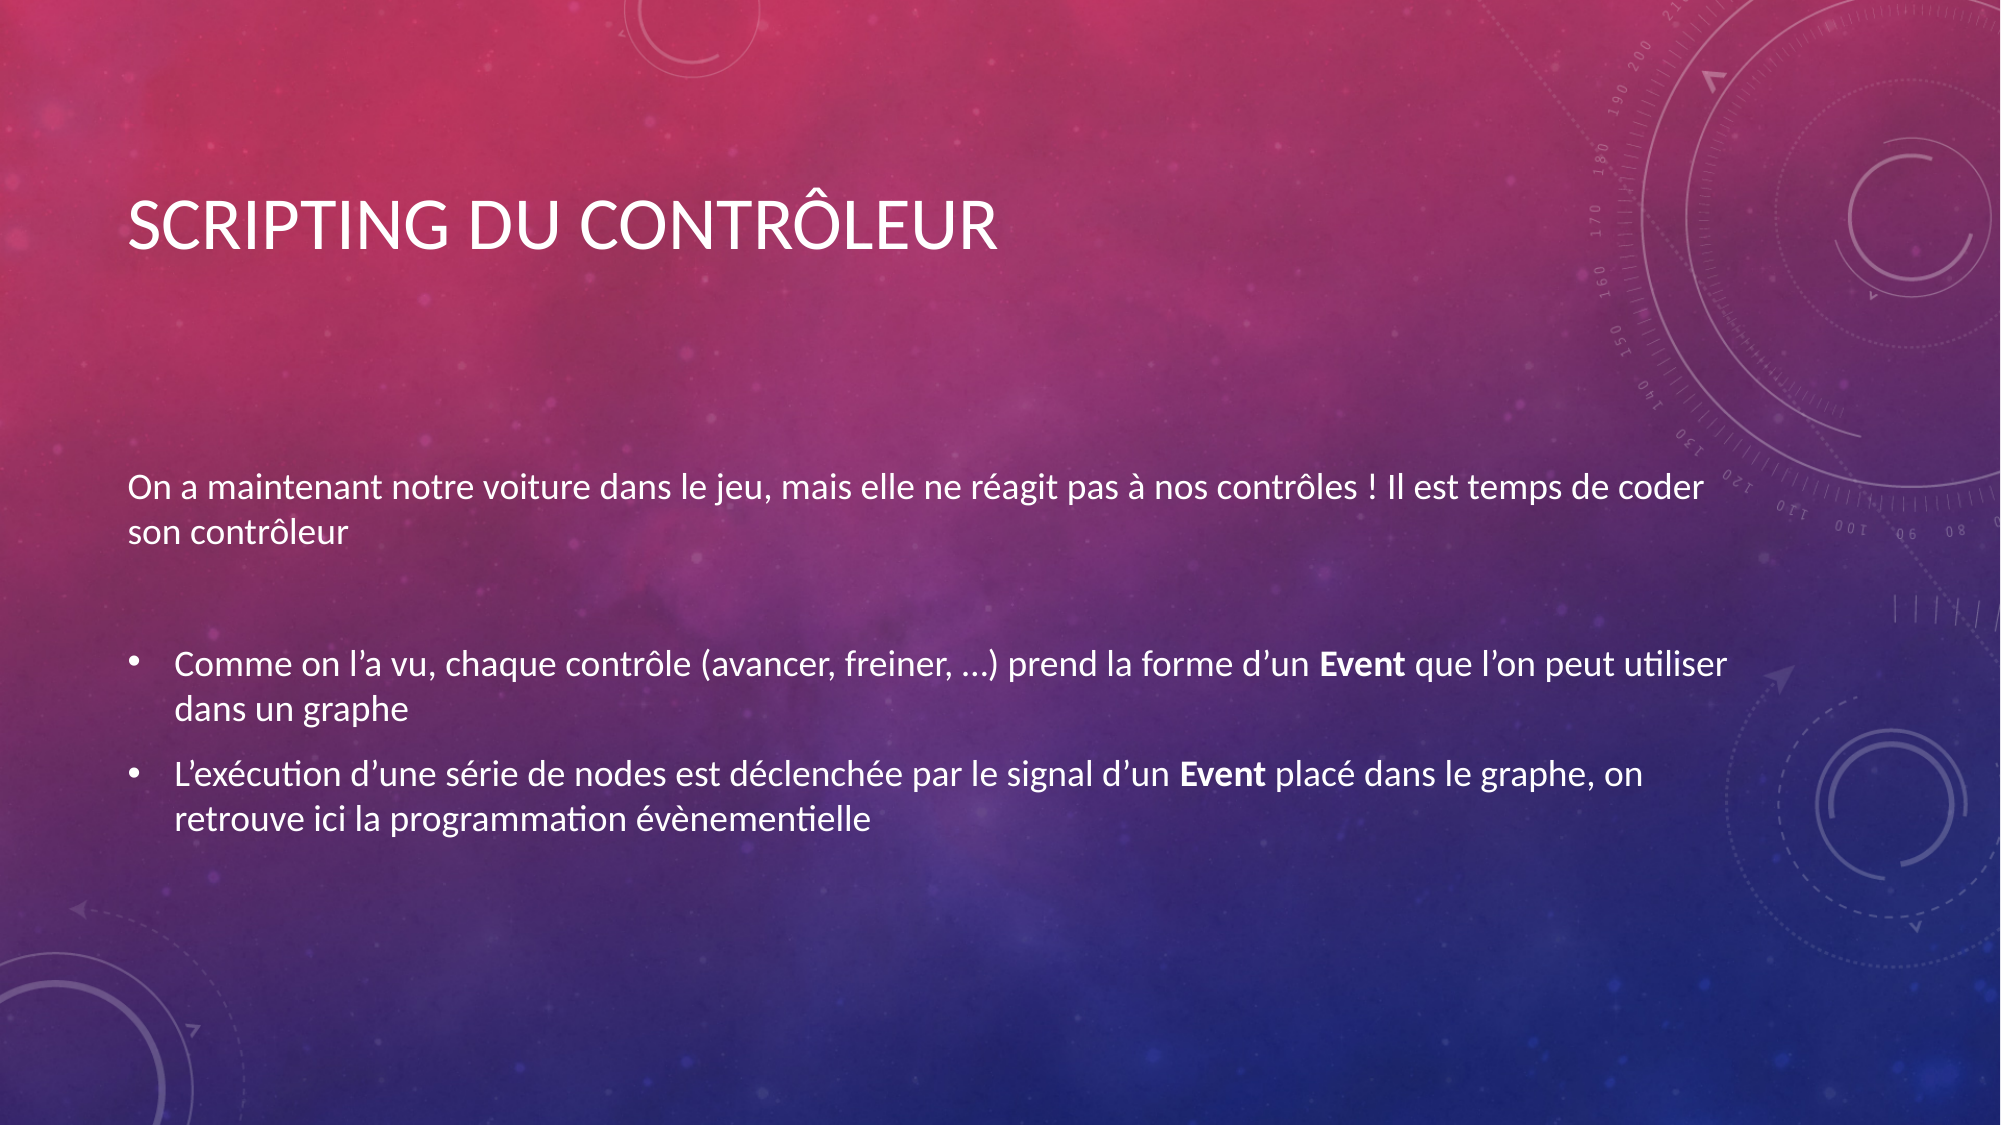

# Scripting du Contrôleur
On a maintenant notre voiture dans le jeu, mais elle ne réagit pas à nos contrôles ! Il est temps de coder son contrôleur

Comme on l’a vu, chaque contrôle (avancer, freiner, …) prend la forme d’un Event que l’on peut utiliser dans un graphe
L’exécution d’une série de nodes est déclenchée par le signal d’un Event placé dans le graphe, on retrouve ici la programmation évènementielle